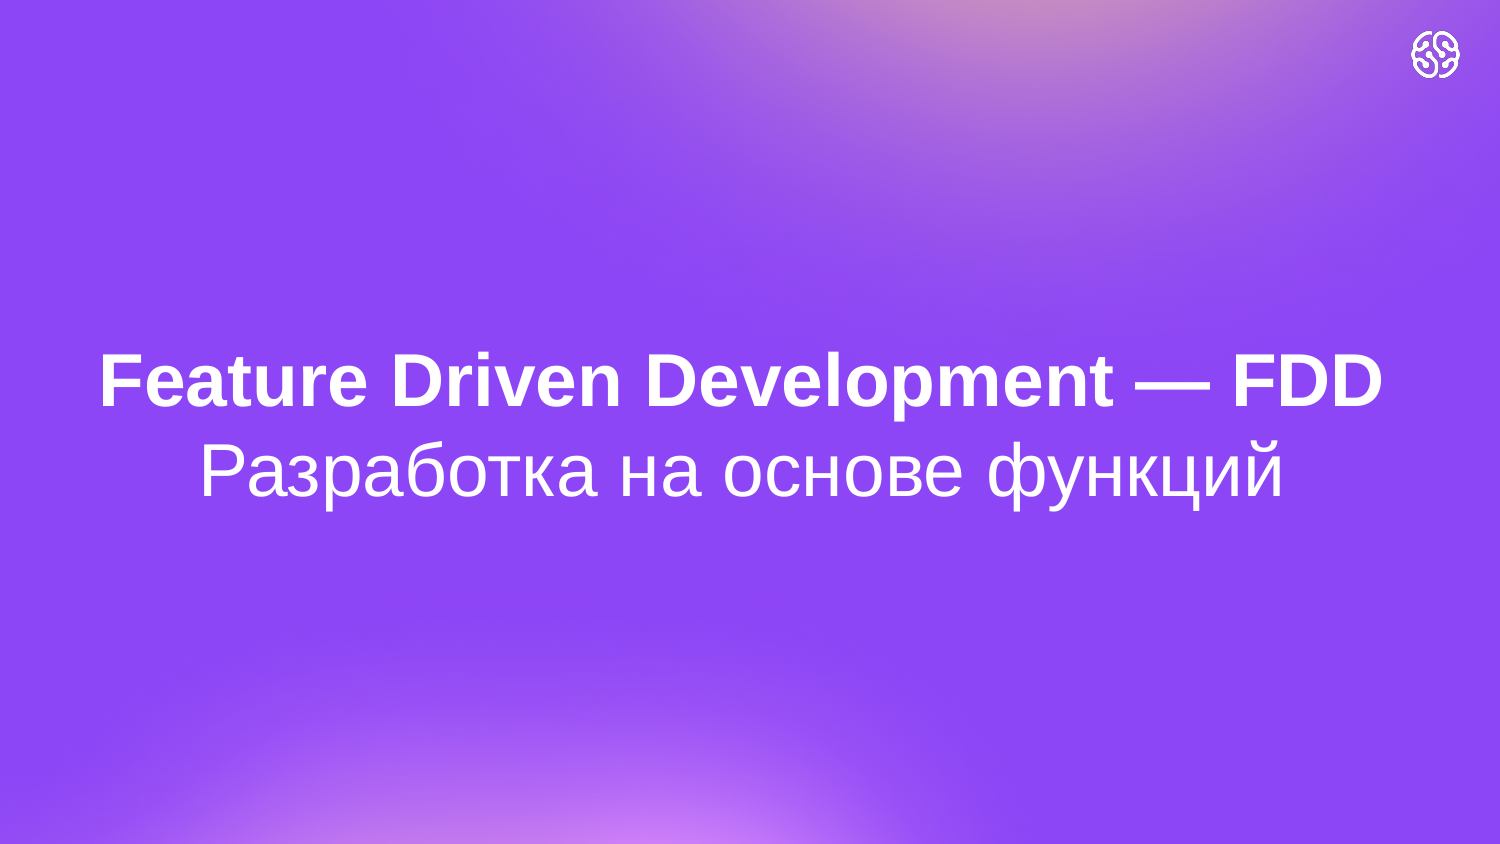

# Feature Driven Development — FDD Разработка на основе функций